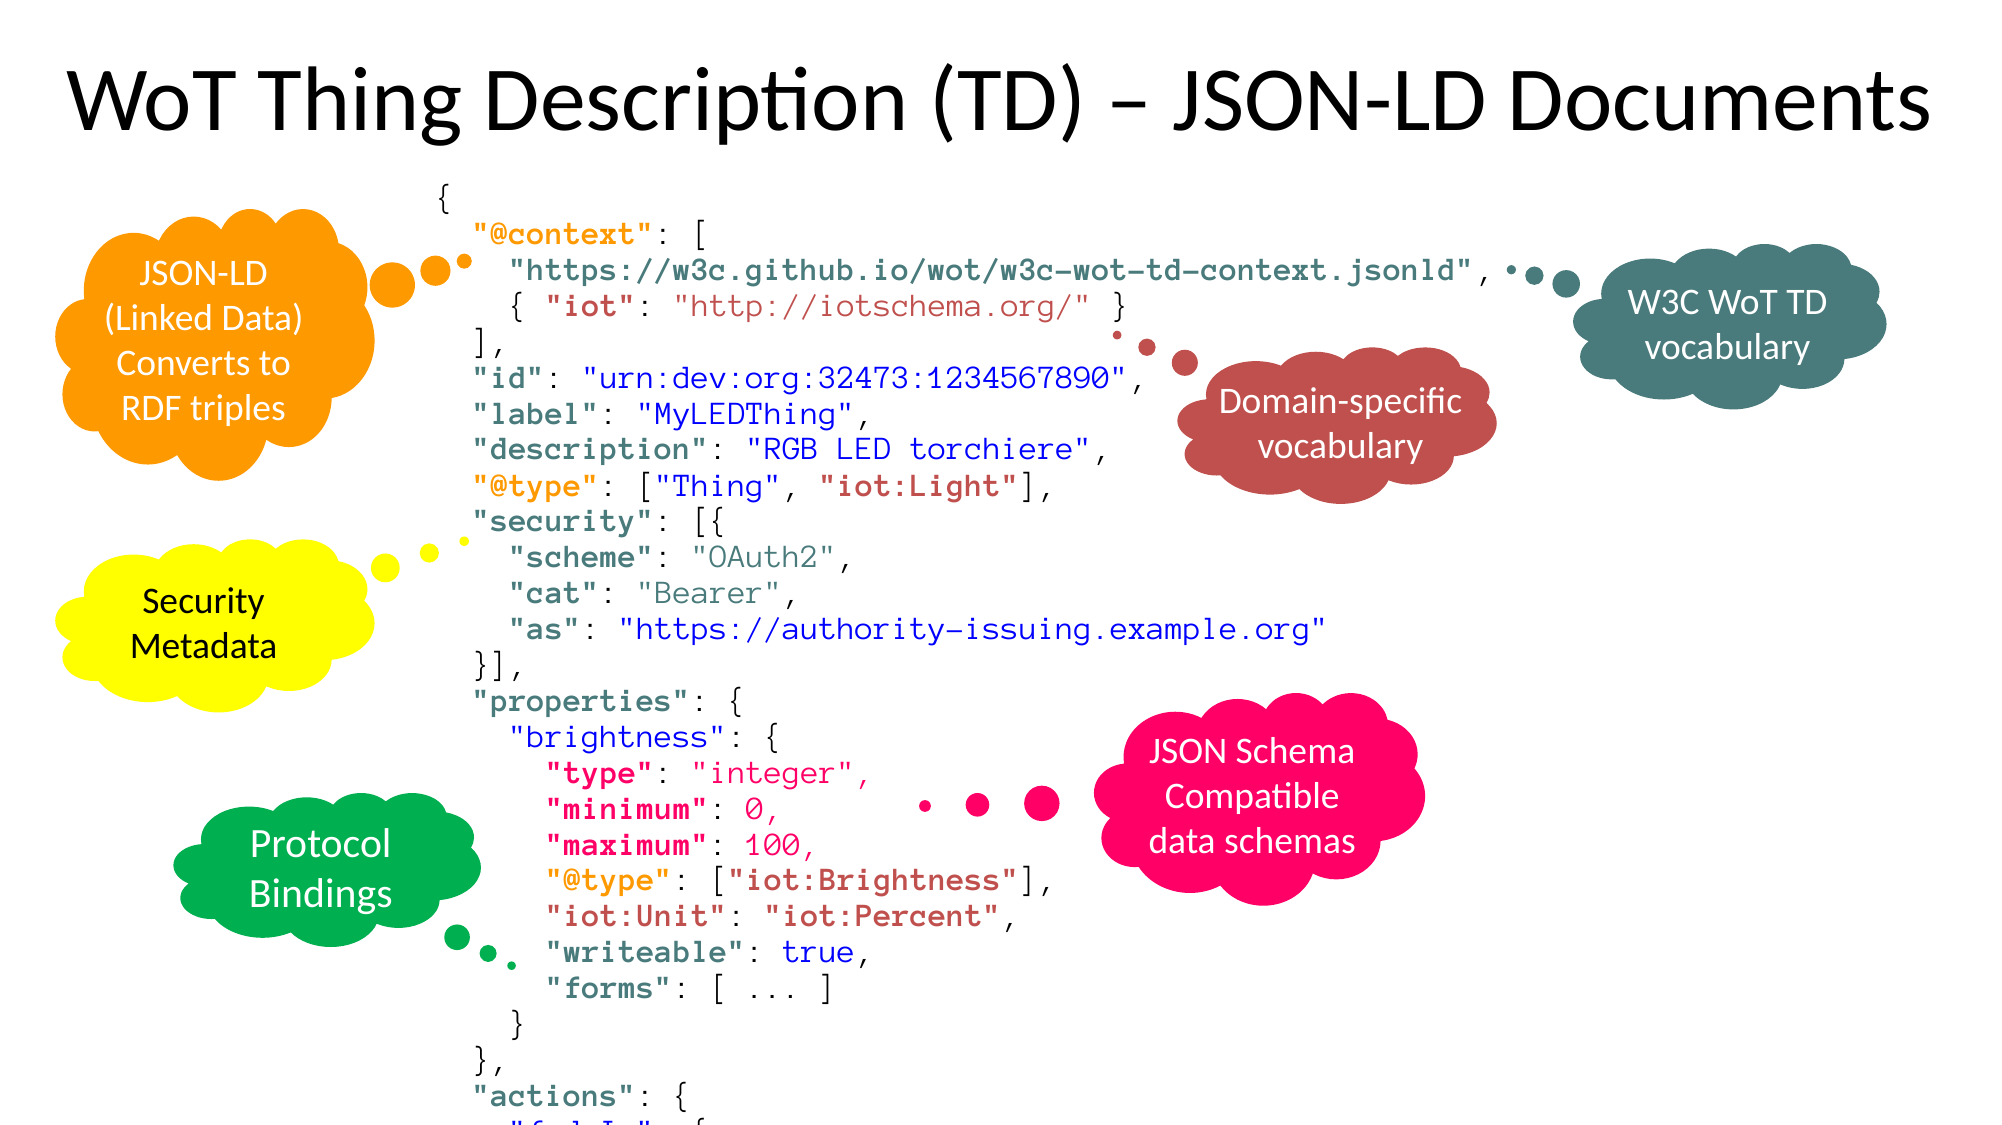

# WoT Thing Description (TD) – JSON-LD Documents
{
  "@context": [
    "https://w3c.github.io/wot/w3c-wot-td-context.jsonld",
    { "iot": "http://iotschema.org/" }
  ],
  "id": "urn:dev:org:32473:1234567890",
  "label": "MyLEDThing",
  "description": "RGB LED torchiere",
  "@type": ["Thing", "iot:Light"],
  "security": [{
    "scheme": "OAuth2",
    "cat": "Bearer",
    "as": "https://authority-issuing.example.org"
  }],
  "properties": {
    "brightness": {
      "type": "integer",
      "minimum": 0,
      "maximum": 100,
      "@type": ["iot:Brightness"],
      "iot:Unit": "iot:Percent",
      "writeable": true,
      "forms": [ ... ]
    }
  },
  "actions": {
    "fadeIn": {
JSON-LD
(Linked Data)
Converts to
RDF triples
W3C WoT TD
vocabulary
Domain-specific
vocabulary
Security
Metadata
JSON Schema
Compatible
data schemas
Protocol
Bindings